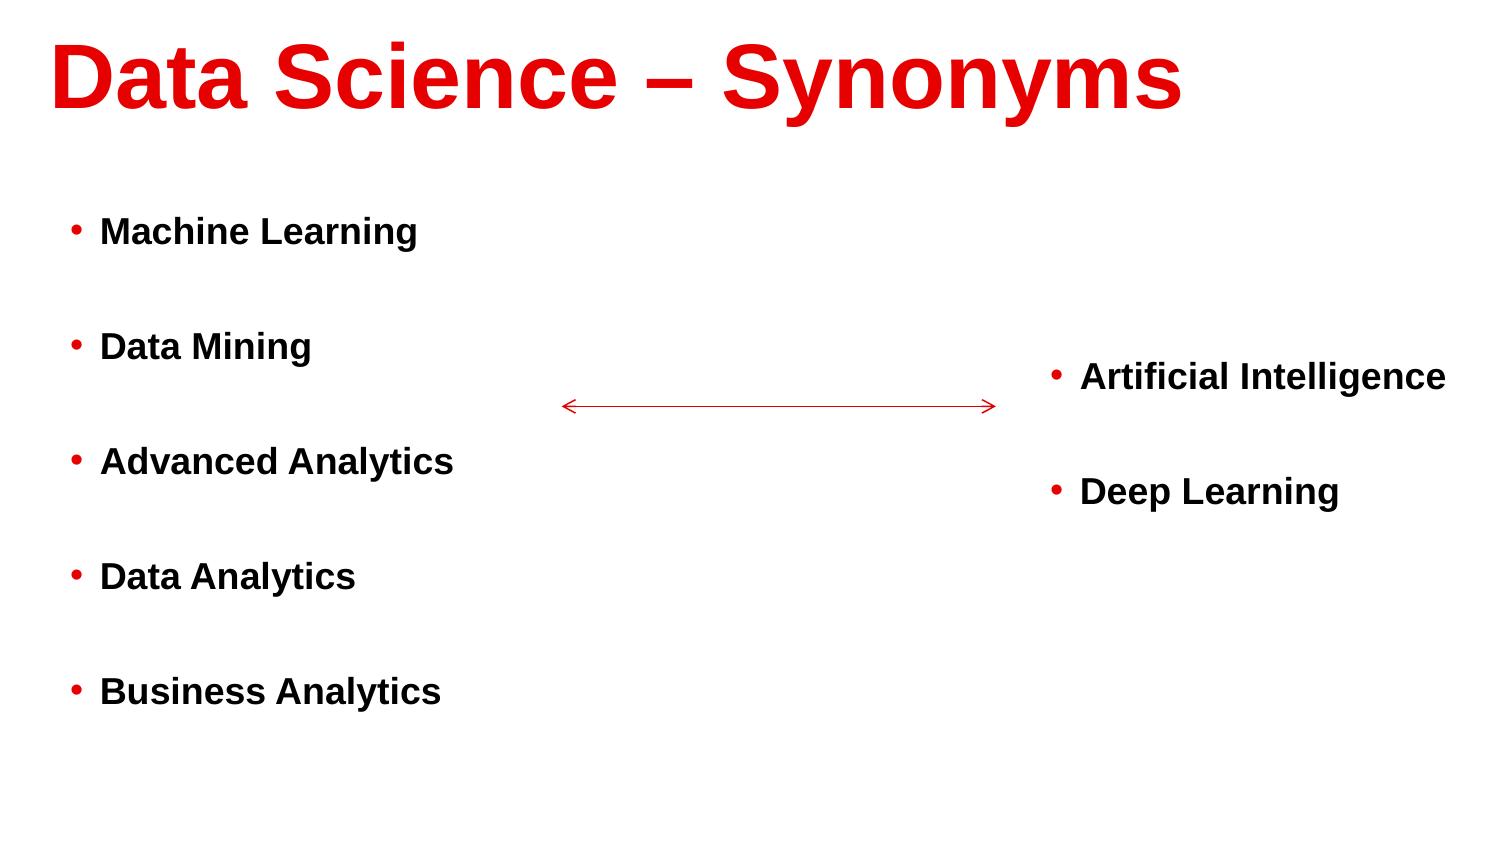

# Data Science – Synonyms
Machine Learning

Data Mining

Advanced Analytics

Data Analytics

Business Analytics
Artificial Intelligence

Deep Learning